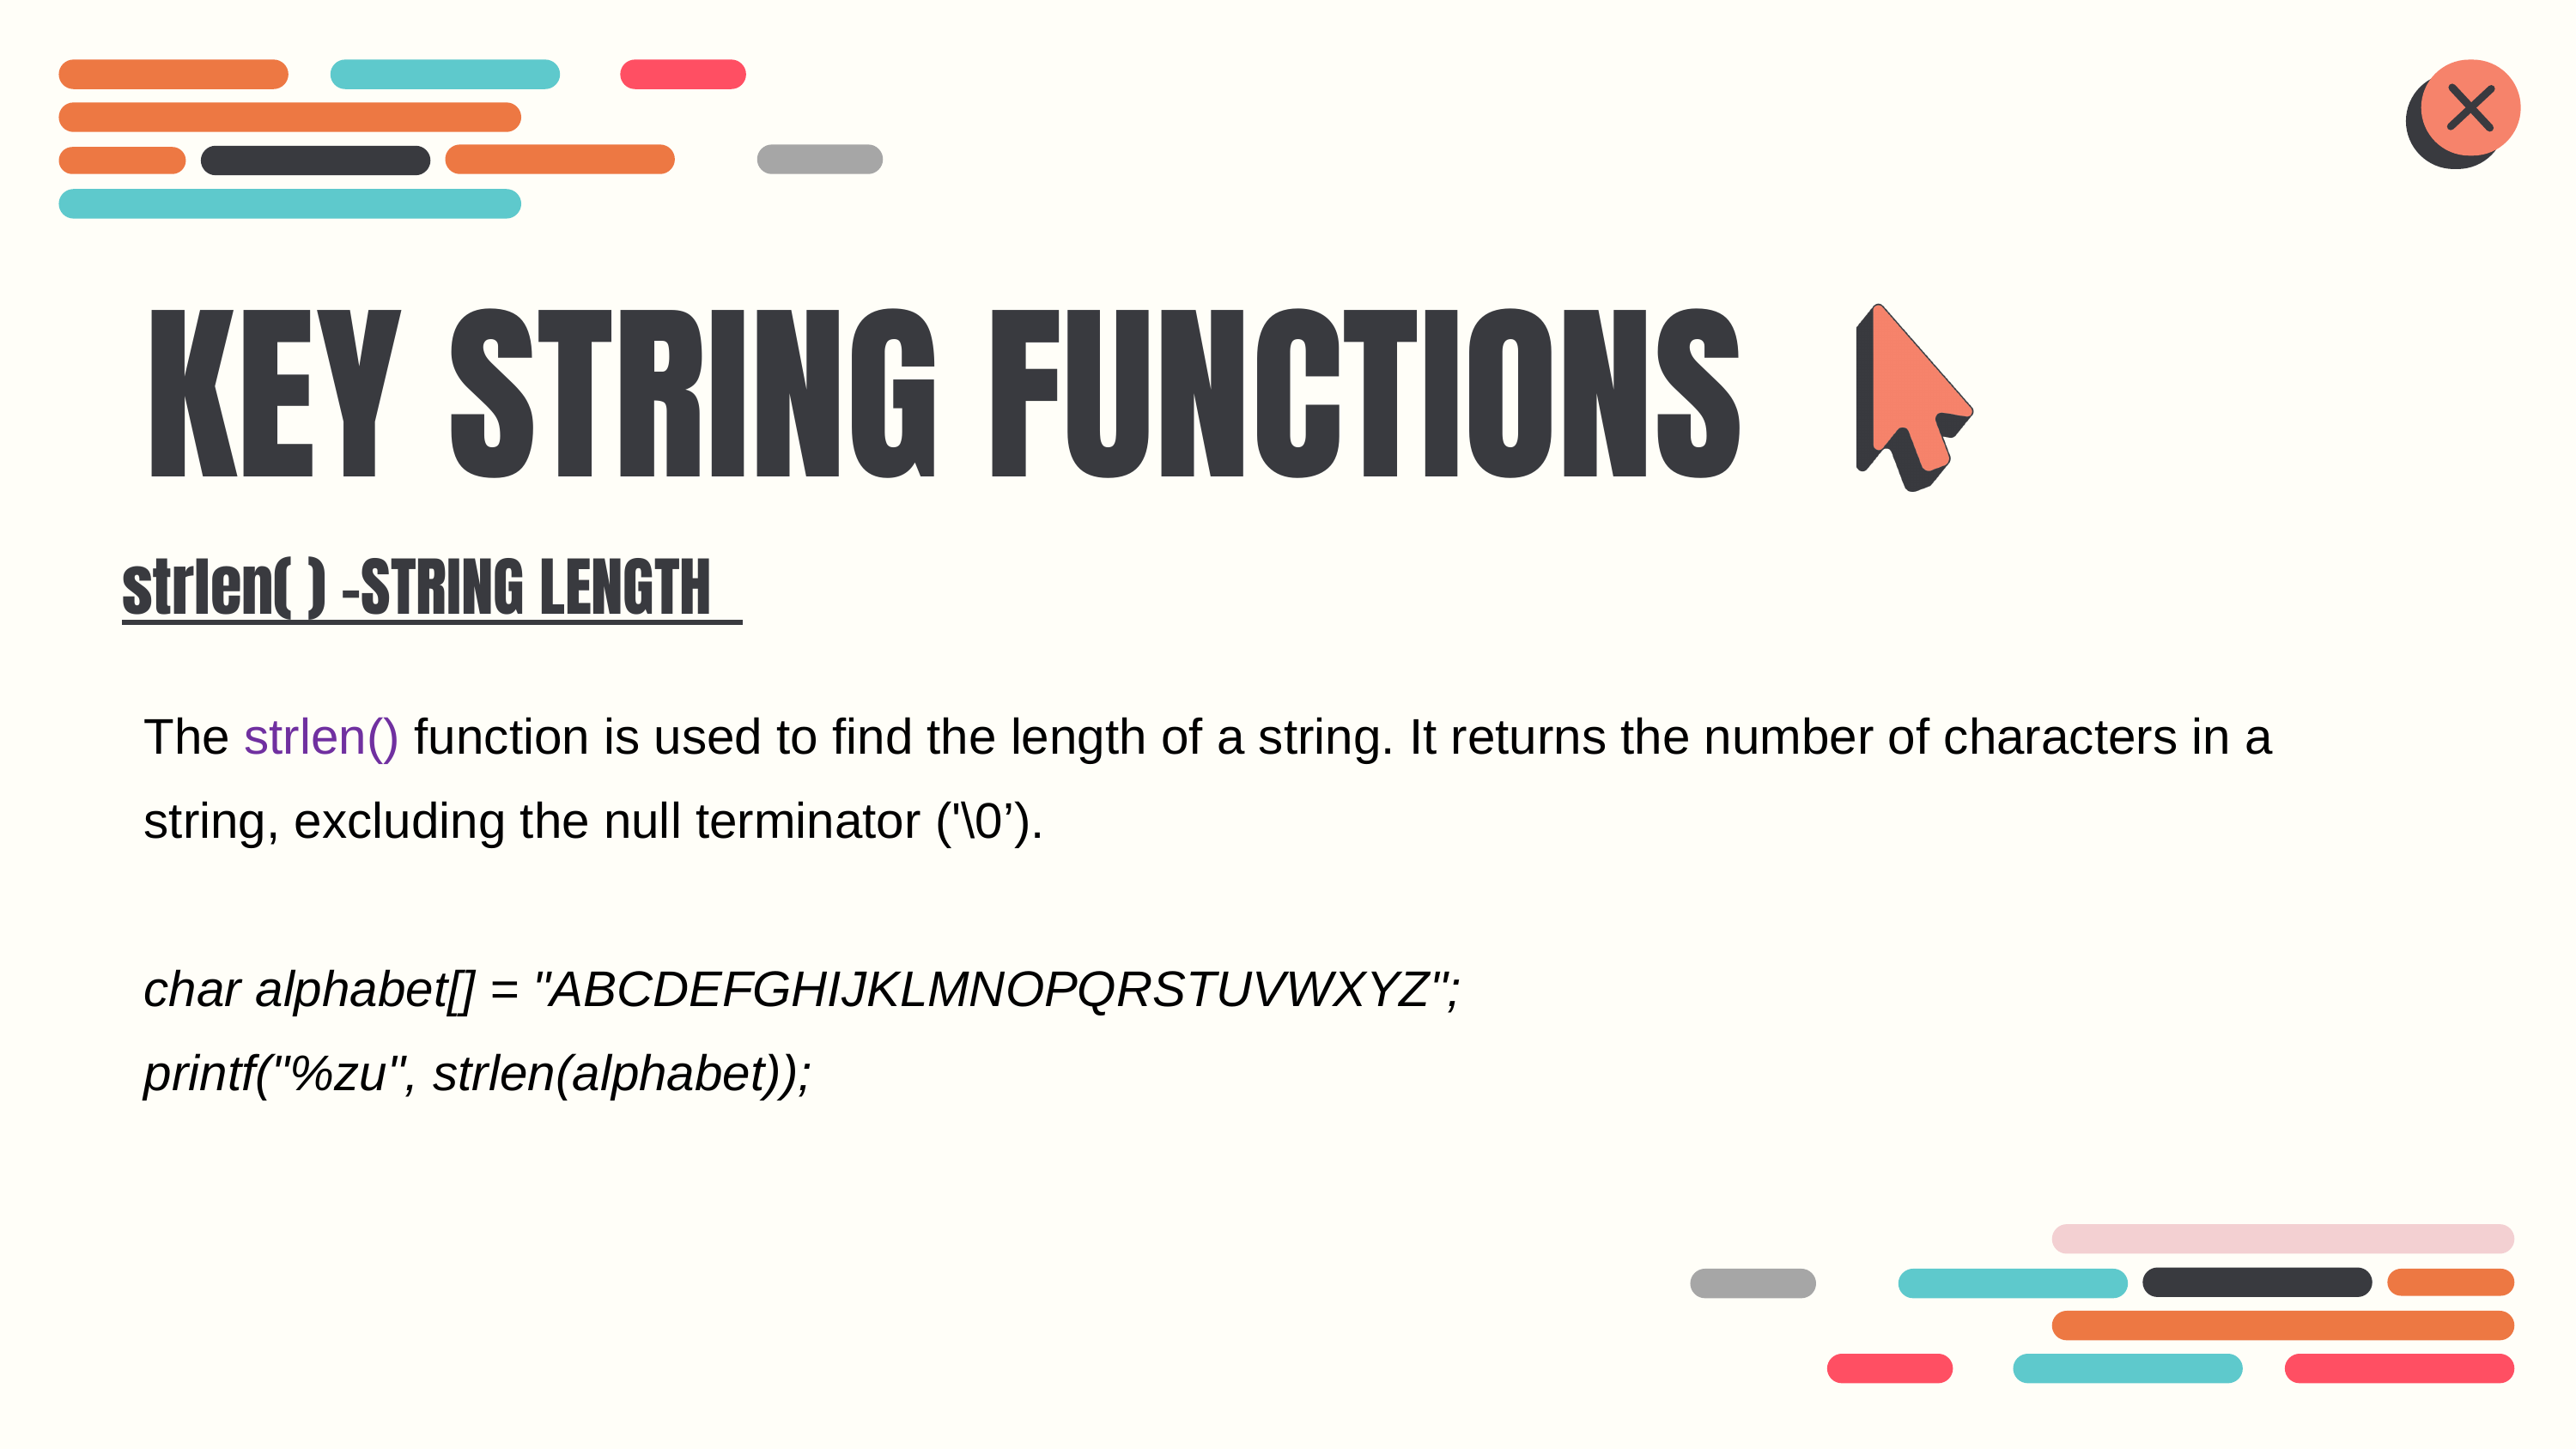

KEY STRING FUNCTIONS

strlen( ) –STRING LENGTH
The strlen() function is used to find the length of a string. It returns the number of characters in a string, excluding the null terminator ('\0’).

char alphabet[] = "ABCDEFGHIJKLMNOPQRSTUVWXYZ";
printf("%zu", strlen(alphabet));